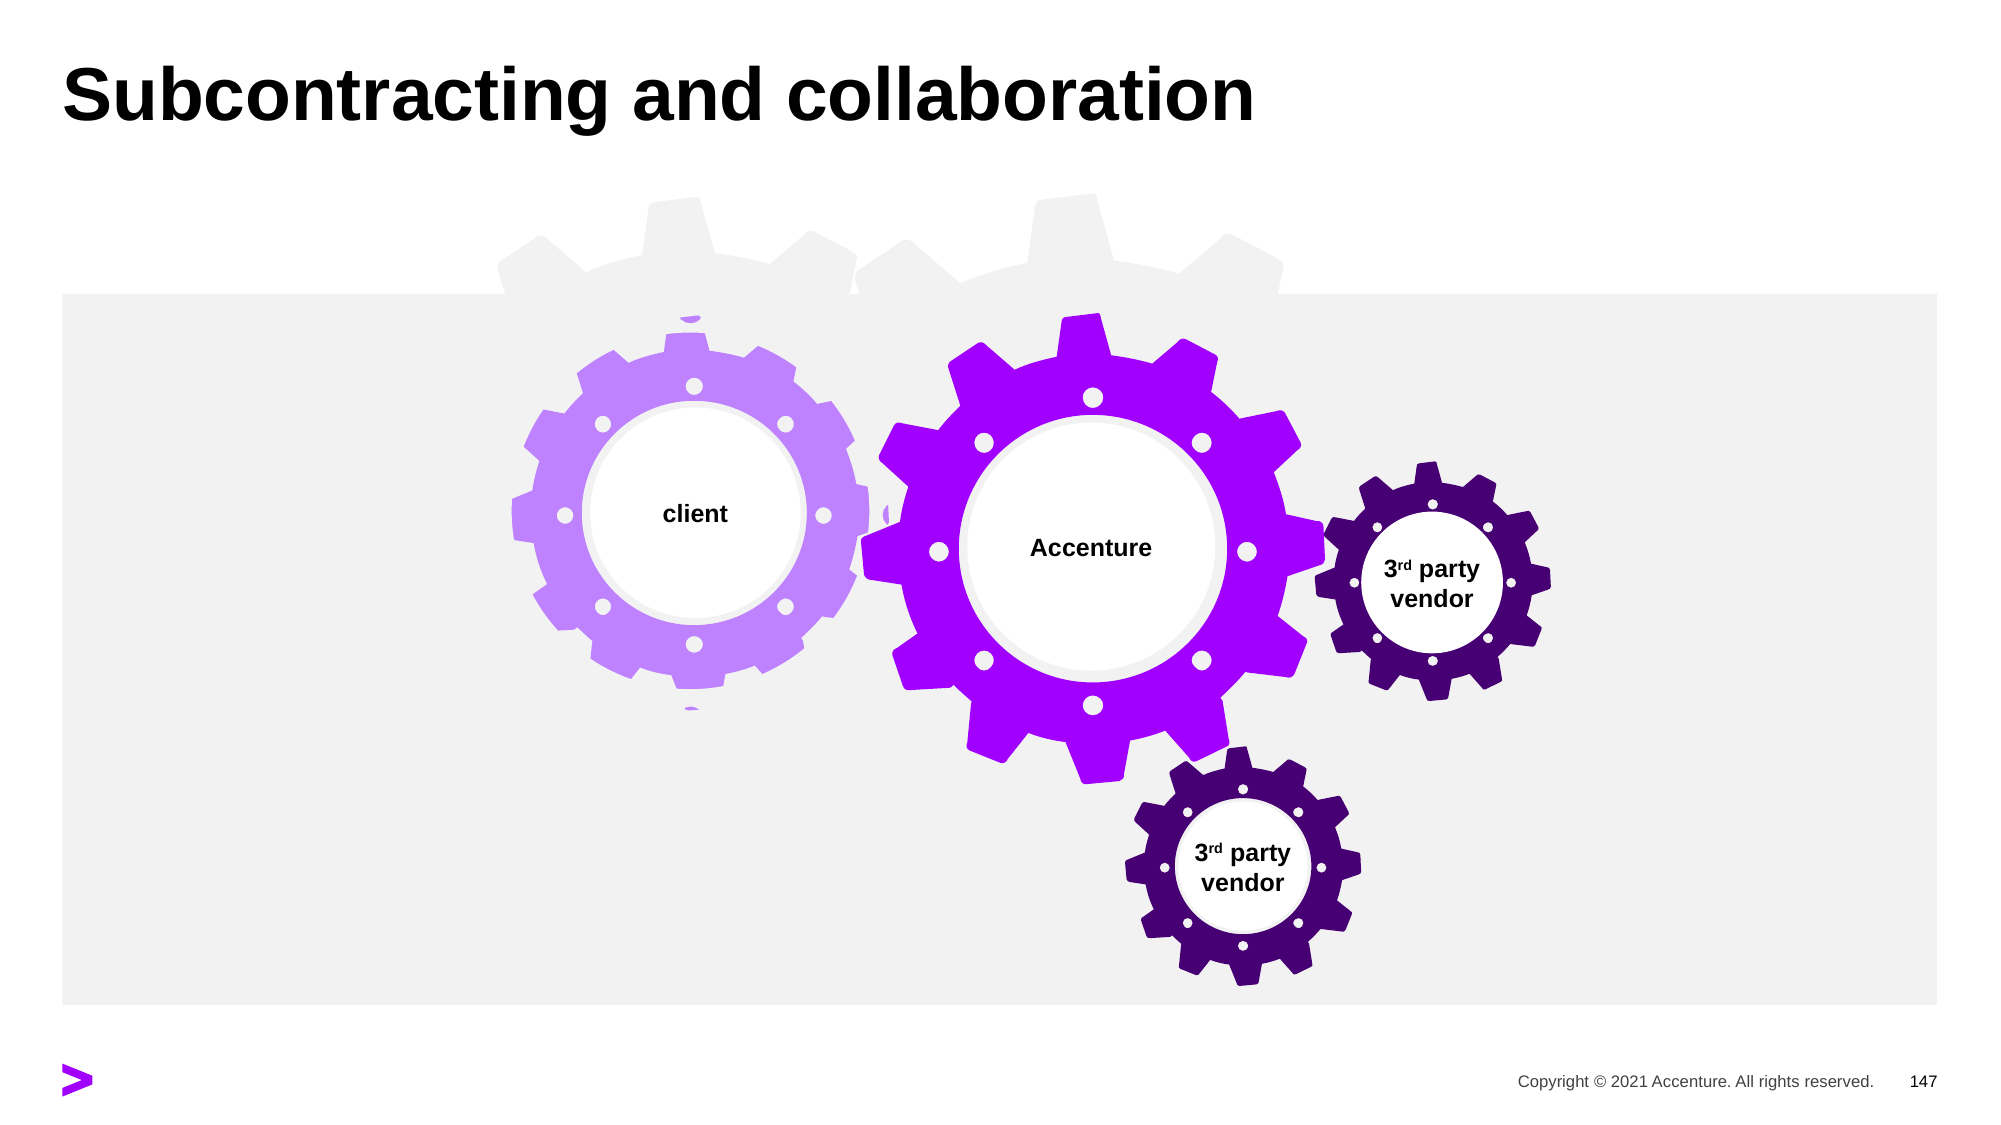

# Subcontracting and collaboration

client
Accenture

3rd party
vendor

3rd party
vendor
Copyright © 2021 Accenture. All rights reserved.
147